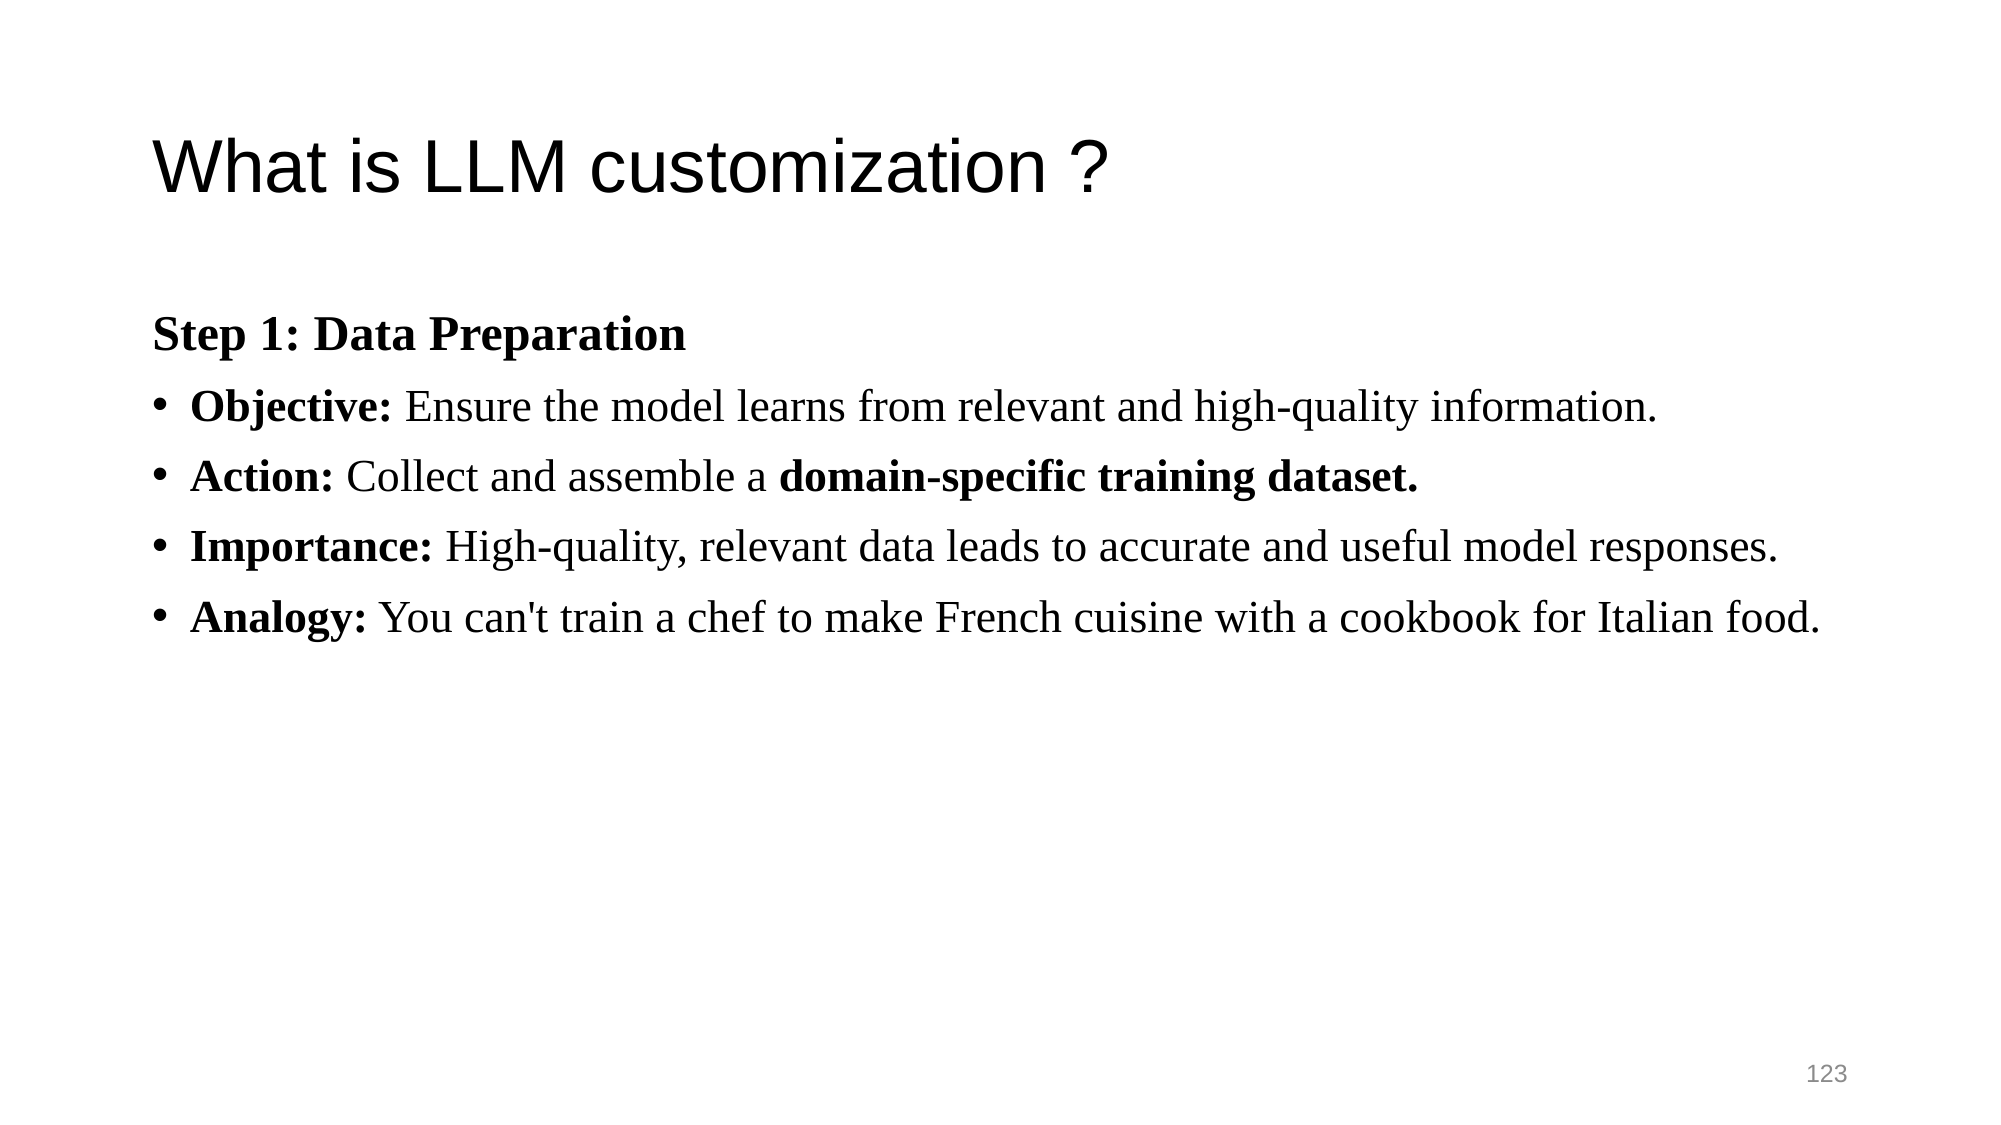

# What is LLM customization ?
Step 1: Data Preparation
Objective: Ensure the model learns from relevant and high-quality information.
Action: Collect and assemble a domain-specific training dataset.
Importance: High-quality, relevant data leads to accurate and useful model responses.
Analogy: You can't train a chef to make French cuisine with a cookbook for Italian food.
123